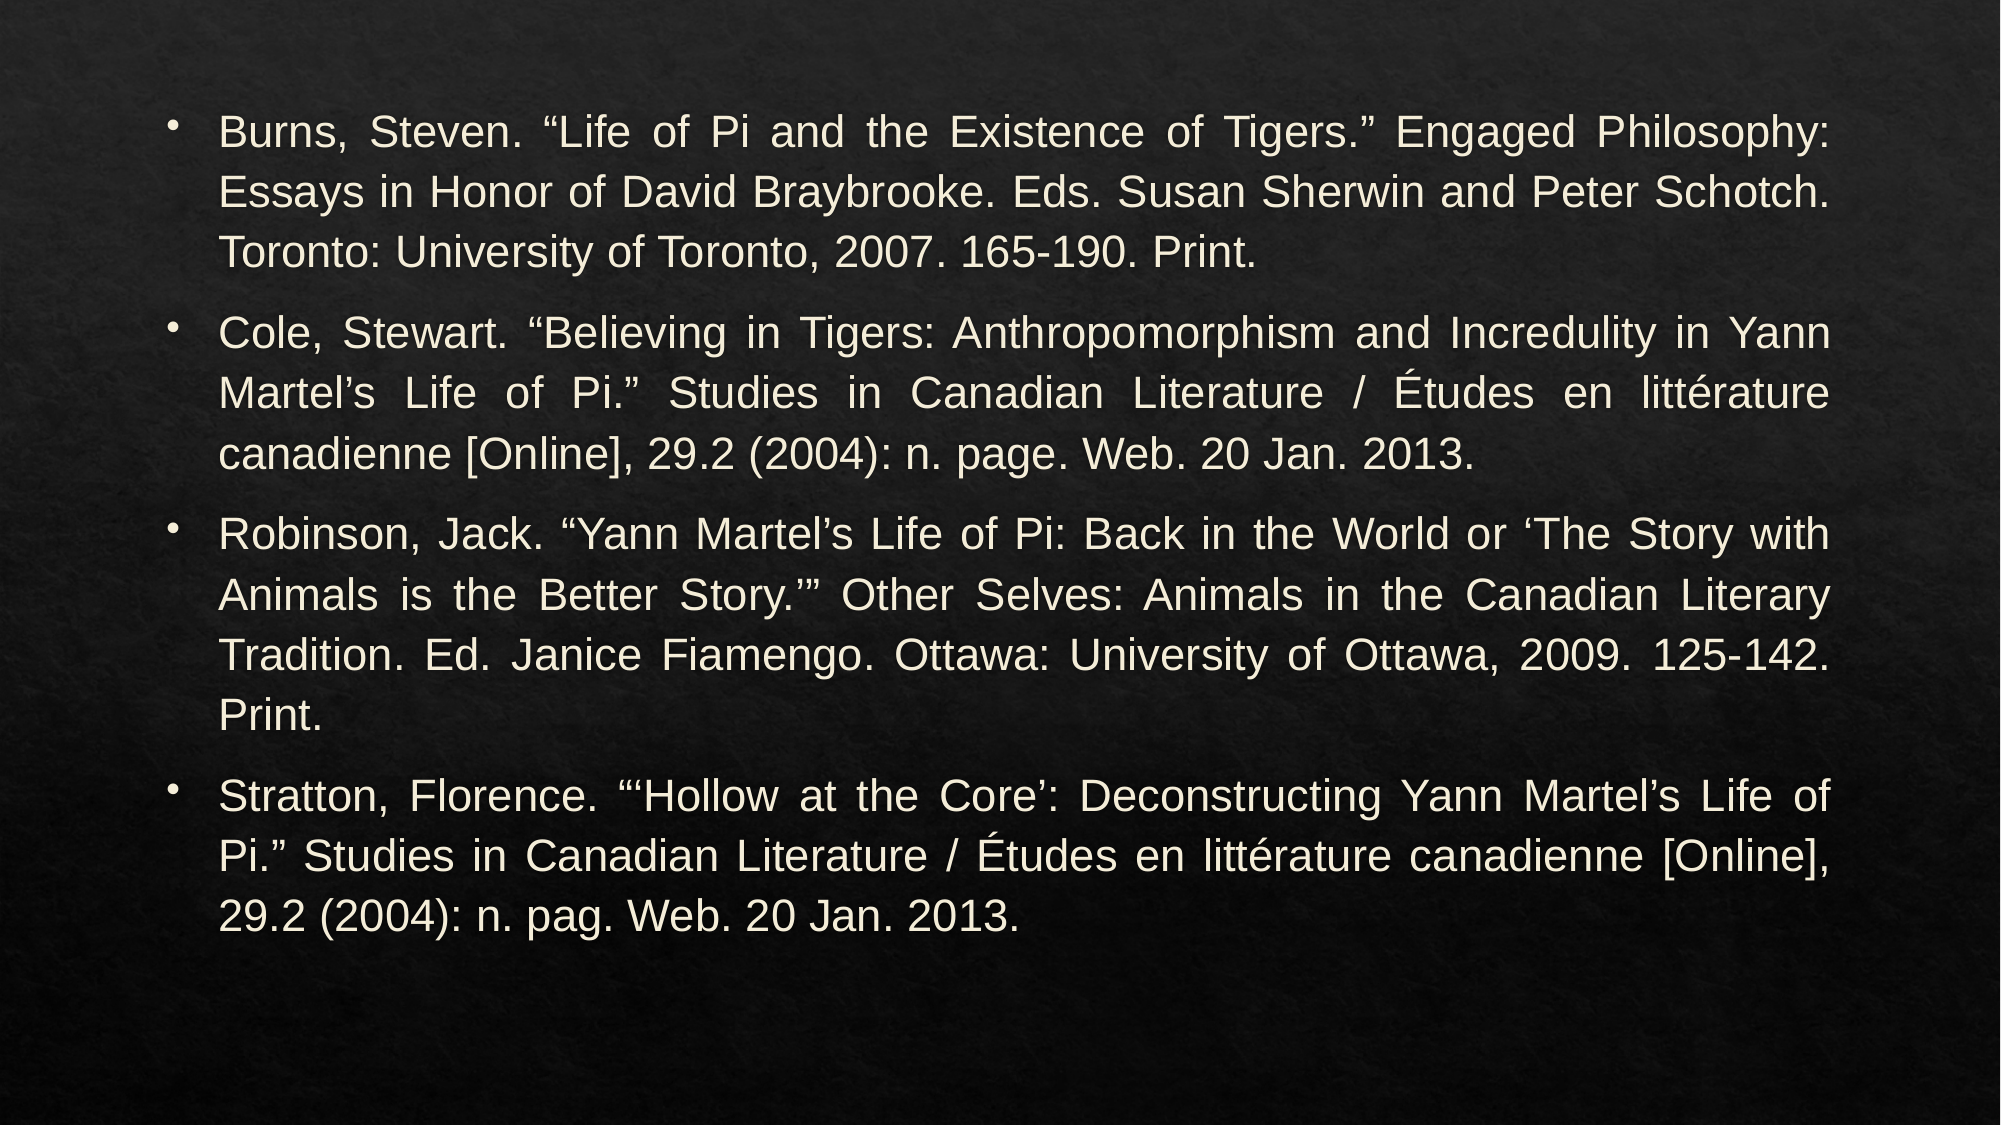

Burns, Steven. “Life of Pi and the Existence of Tigers.” Engaged Philosophy: Essays in Honor of David Braybrooke. Eds. Susan Sherwin and Peter Schotch. Toronto: University of Toronto, 2007. 165-190. Print.
Cole, Stewart. “Believing in Tigers: Anthropomorphism and Incredulity in Yann Martel’s Life of Pi.” Studies in Canadian Literature / Études en littérature canadienne [Online], 29.2 (2004): n. page. Web. 20 Jan. 2013.
Robinson, Jack. “Yann Martel’s Life of Pi: Back in the World or ‘The Story with Animals is the Better Story.’” Other Selves: Animals in the Canadian Literary Tradition. Ed. Janice Fiamengo. Ottawa: University of Ottawa, 2009. 125-142. Print.
Stratton, Florence. “‘Hollow at the Core’: Deconstructing Yann Martel’s Life of Pi.” Studies in Canadian Literature / Études en littérature canadienne [Online], 29.2 (2004): n. pag. Web. 20 Jan. 2013.